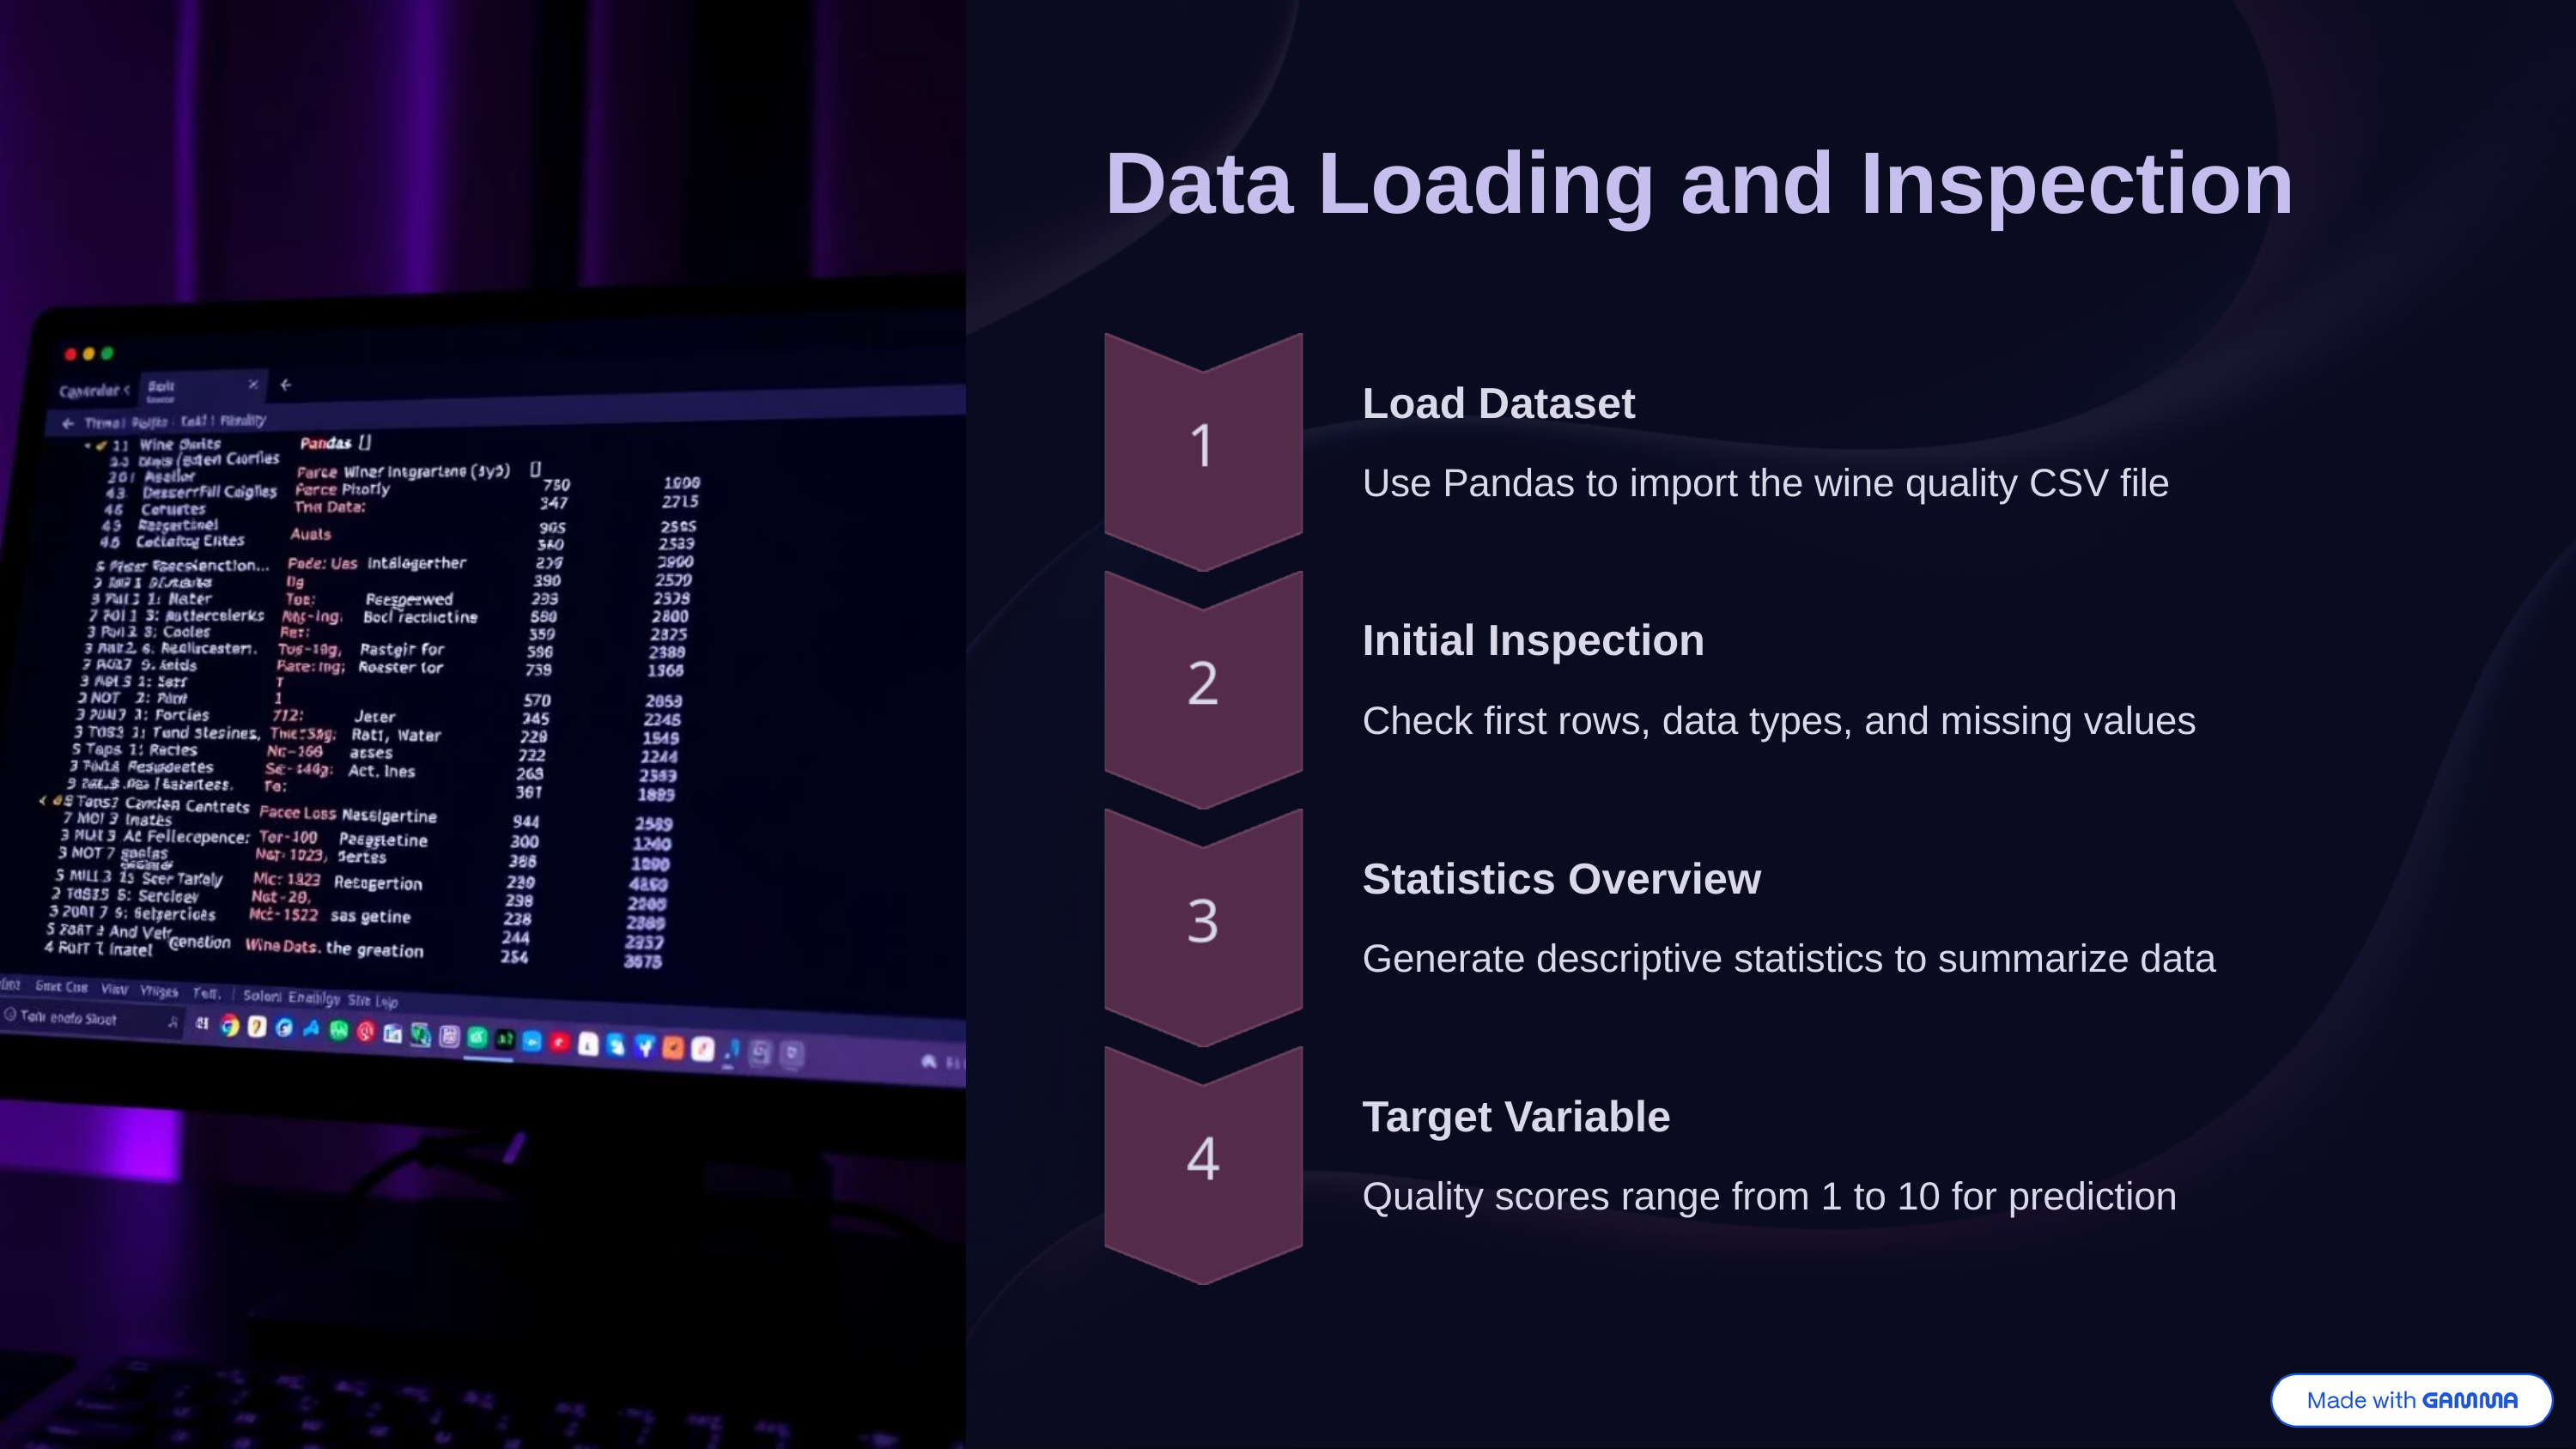

Data Loading and Inspection

Load Dataset

Use Pandas to import the wine quality CSV file

Initial Inspection

Check first rows, data types, and missing values

Statistics Overview

Generate descriptive statistics to summarize data

Target Variable

Quality scores range from 1 to 10 for prediction